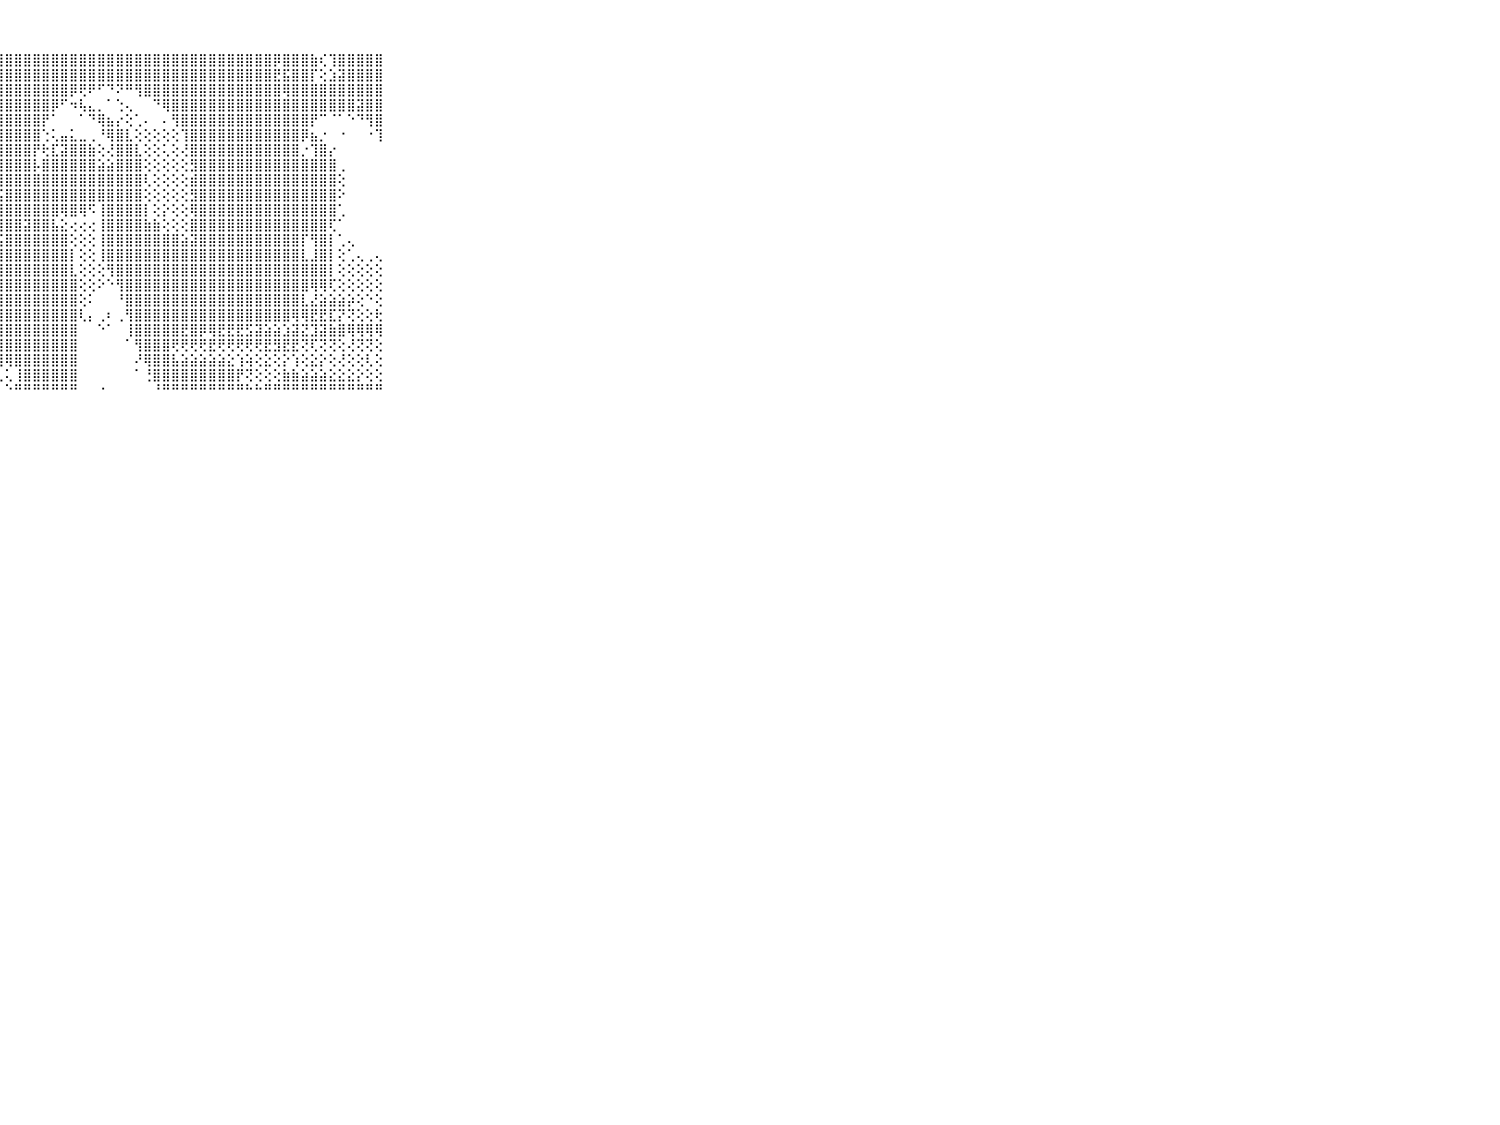

⠀⠀⠀⠀⠀⠀⠀⠀⠀⠀⠀⣿⣿⣿⣿⣿⣿⢿⣿⣿⣯⣿⣯⣿⣿⣿⣿⣿⣿⣿⣿⣿⣿⣿⣿⣿⣿⣿⣿⣿⣿⣿⣿⣿⣿⣿⣿⣿⣿⣿⣿⣿⣿⣿⣿⣿⣿⡿⣿⣿⣿⣷⢎⢹⣿⣿⣿⣿⣿⠀⠀⠀⠀⠀⠀⠀⠀⠀⠀⠀⠀
⠀⠀⠀⠀⠀⠀⠀⠀⠀⠀⠀⣿⣿⣿⢿⡟⣿⣇⣸⣽⣟⣿⣿⣿⣿⣿⣿⣿⣿⣿⣿⣿⣿⣿⣿⣿⣿⣿⣿⣿⣿⣿⣿⣿⣿⣿⣿⣿⣿⣿⣿⣿⣿⣿⣿⣿⣿⣟⣯⣿⣿⡏⢕⣱⣽⣿⣿⣿⣿⠀⠀⠀⠀⠀⠀⠀⠀⠀⠀⠀⠀
⠀⠀⠀⠀⠀⠀⠀⠀⠀⠀⠀⣿⣿⣿⣷⡿⣿⣿⣿⣿⣿⣧⣿⣿⣿⣿⣿⣿⣿⣿⣿⣿⣿⣿⣿⡿⢟⠟⠋⠙⠝⠛⢻⣿⣿⣿⣿⣿⣿⣿⣿⣿⣿⣿⣿⣿⣿⣿⢿⣿⣿⣿⣿⣿⣿⣿⣿⣿⣿⠀⠀⠀⠀⠀⠀⠀⠀⠀⠀⠀⠀
⠀⠀⠀⠀⠀⠀⠀⠀⠀⠀⠀⣿⣻⣿⣿⣿⣿⣿⣿⣿⣿⣿⣿⣿⣿⣿⣿⣿⣿⣿⣿⣿⣿⡿⠋⠲⢧⣄⡀⠁⢑⢄⠀⠀⠙⢿⣿⣿⣿⣿⣿⣿⣿⣿⣿⣿⣿⣿⣿⣿⣿⣿⣿⣿⣿⣿⣽⣿⣿⠀⠀⠀⠀⠀⠀⠀⠀⠀⠀⠀⠀
⠀⠀⠀⠀⠀⠀⠀⠀⠀⠀⠀⣿⣿⣟⣾⣿⣿⣿⣿⣿⣿⣿⣿⣿⣿⣿⣿⣿⣿⣿⣿⣿⡟⠁⠀⠀⠁⠙⢿⣦⡔⢕⢁⠄⠀⠄⢻⣿⣿⣿⣿⣿⣿⣿⣿⣿⣿⣿⣿⣿⣿⡟⠉⠈⠁⠑⠙⢻⣿⠀⠀⠀⠀⠀⠀⠀⠀⠀⠀⠀⠀
⠀⠀⠀⠀⠀⠀⠀⠀⠀⠀⠀⣿⣿⡿⣽⣿⣿⣿⣿⣿⣿⣿⣿⣿⣿⣿⣿⣿⣿⣿⣿⣿⢑⢅⣤⣅⣀⢀⠘⢿⣿⣇⢕⢕⢕⢕⢕⢹⣿⣿⣿⣿⣿⣿⣿⣿⣿⣿⣿⣿⡿⣦⡐⠀⠐⠀⠀⠐⢹⠀⠀⠀⠀⠀⠀⠀⠀⠀⠀⠀⠀
⠀⠀⠀⠀⠀⠀⠀⠀⠀⠀⠀⢿⡿⣿⢽⣿⣿⣿⣿⣿⣿⣿⣿⣿⣿⣿⣿⣿⣿⣿⣿⡟⢗⣏⣽⣿⣿⣷⢕⢜⣿⣿⣇⢕⢕⢅⢕⢜⣿⣿⣿⣿⣿⣿⣿⣿⣿⣿⣿⣿⡐⢹⣿⡔⠀⠀⠀⠀⠀⠀⠀⠀⠀⠀⠀⠀⠀⠀⠀⠀⠀
⠀⠀⠀⠀⠀⠀⠀⠀⠀⠀⠀⣳⣟⣏⣿⣿⣿⣟⣟⣿⣿⣷⡾⣿⣿⣿⣿⣽⣿⣿⣿⡧⣿⣿⣿⣿⣿⣿⣵⣵⣿⣿⣿⢕⢕⢕⢕⢕⣻⣿⣿⣿⣿⣿⣿⣿⣿⣿⣿⣿⣿⣿⣿⣿⢀⠀⠀⠀⠀⠀⠀⠀⠀⠀⠀⠀⠀⠀⠀⠀⠀
⠀⠀⠀⠀⠀⠀⠀⠀⠀⠀⠀⣷⡗⢳⣿⣾⣿⣿⣽⣼⣿⣿⣿⣿⣿⣽⣽⣿⣿⣿⣿⣿⣿⣿⣿⣿⣿⣿⣿⣿⣿⣿⣿⢇⢕⢕⢕⢕⣾⣿⣿⣿⣿⣿⣿⣿⣿⣿⣿⣿⣿⣿⣿⣿⢕⠀⠀⠀⠀⠀⠀⠀⠀⠀⠀⠀⠀⠀⠀⠀⠀
⠀⠀⠀⠀⠀⠀⠀⠀⠀⠀⠀⢱⢵⢽⢿⣽⡽⢯⢽⢽⣽⡯⡽⢯⢿⢿⣿⣯⣿⣿⣿⣿⣿⣿⣿⣿⣿⣿⣿⣿⣿⣿⣿⢕⢕⢕⢕⢕⣻⣿⣿⣿⣿⣿⣿⣿⣿⣿⣿⣿⣿⣿⣿⣿⠕⠀⠀⠀⠀⠀⠀⠀⠀⠀⠀⠀⠀⠀⠀⠀⠀
⠀⠀⠀⠀⠀⠀⠀⠀⠀⠀⠀⣕⣕⣕⣏⣏⣝⣹⣗⣻⣯⣫⣻⣿⣿⢿⡿⣿⣿⣿⣿⣿⣿⣿⢿⣿⢿⠫⢸⣿⣿⣿⣿⡇⢕⡕⢕⢕⢿⣿⣿⣿⣿⣿⣿⣿⣿⣿⣿⣿⣿⣿⣿⣿⢁⠀⠀⠀⠀⠀⠀⠀⠀⠀⠀⠀⠀⠀⠀⠀⠀
⠀⠀⠀⠀⠀⠀⠀⠀⠀⠀⠀⣟⢳⢷⢗⡞⡗⣟⣗⣗⣟⣟⣟⣏⣽⣿⣿⣿⣿⣿⣽⣿⣿⣧⣕⢔⢔⢔⢸⣿⣿⣿⣿⣷⣷⢕⢕⢕⣿⣿⣿⣿⣿⣿⣿⣿⣿⣿⣿⣿⣿⣿⣿⢏⠁⠀⠀⠀⠀⠀⠀⠀⠀⠀⠀⠀⠀⠀⠀⠀⠀
⠀⠀⠀⠀⠀⠀⠀⠀⠀⠀⠀⢟⢟⢟⢕⣇⢟⢗⣿⣟⣾⣿⣿⣿⣽⣽⣟⣫⣿⣿⣿⣿⣿⣿⣿⢕⢕⢕⢸⣿⣿⣿⣿⣿⣿⣿⣿⣵⣽⣿⣿⣿⣿⣿⣿⣿⣿⣿⣿⣿⡏⢻⣿⡇⢁⢄⠀⠀⠀⠀⠀⠀⠀⠀⠀⠀⠀⠀⠀⠀⠀
⠀⠀⠀⠀⠀⠀⠀⠀⠀⠀⠀⢕⢕⣸⣽⣽⣿⣿⣿⣿⣿⣿⣿⣿⣿⣿⣿⣿⣿⣿⣿⣿⣿⣿⣿⡇⢕⢕⢸⣿⣿⣿⣿⣿⣿⣿⣿⣿⣿⣿⣿⣿⣿⣿⣿⣿⣿⣿⣿⣿⣇⣸⣿⡇⢕⢁⢄⢀⢄⠀⠀⠀⠀⠀⠀⠀⠀⠀⠀⠀⠀
⠀⠀⠀⠀⠀⠀⠀⠀⠀⠀⠀⢕⢕⣾⣿⣷⣾⣿⣿⣿⣿⢿⣿⣿⣿⣿⣿⣿⣿⣿⣿⣿⣿⣿⣿⣇⢕⢕⢕⢻⣿⣿⣿⣿⣿⣿⣿⣿⣿⣿⣿⣿⣿⣿⣿⣿⣿⣿⣿⣿⣿⣿⣿⡇⢕⢕⢕⢕⢕⠀⠀⠀⠀⠀⠀⠀⠀⠀⠀⠀⠀
⠀⠀⠀⠀⠀⠀⠀⠀⠀⠀⠀⢕⢕⡸⣧⢽⡾⣿⣿⣾⣿⣿⣿⣿⣿⣿⣿⣿⣿⣿⣿⣿⣿⣿⣿⣿⢕⢕⠕⠑⢻⣿⣿⣿⣿⣿⣿⣿⣿⣿⣿⣿⣿⣿⣿⣿⣿⣿⣿⣿⣿⢿⢿⢏⢕⢕⢕⢕⢕⠀⠀⠀⠀⠀⠀⠀⠀⠀⠀⠀⠀
⠀⠀⠀⠀⠀⠀⠀⠀⠀⠀⠀⢕⢇⣻⣿⣿⣿⣿⣿⣿⣿⣿⣿⣿⣿⣿⣿⣿⣿⣿⣿⣿⣿⣿⣿⣿⢕⠅⠀⠀⠘⣿⣿⣿⣿⣿⣿⣿⣿⣿⣿⣿⣿⣿⣿⣿⣿⣿⣿⣿⣇⣜⣵⣵⣵⡵⢕⠑⢕⠀⠀⠀⠀⠀⠀⠀⠀⠀⠀⠀⠀
⠀⠀⠀⠀⠀⠀⠀⠀⠀⠀⠀⢕⢕⢿⣿⣿⣿⣿⣻⢿⣿⣿⣿⣿⣿⣿⣿⣿⣿⣿⣿⣿⣿⣿⣿⣿⢇⡄⢀⠆⢀⢻⣿⣿⣿⣿⣿⣿⣿⣿⣿⣿⣿⣿⣿⣿⣿⣿⣿⢿⢿⣟⣟⣏⡝⢝⢕⢕⢗⠀⠀⠀⠀⠀⠀⠀⠀⠀⠀⠀⠀
⠀⠀⠀⠀⠀⠀⠀⠀⠀⠀⠀⣵⣼⣿⣿⣿⢧⣾⣷⣿⣿⢿⣿⣿⣿⣿⣾⣿⣿⣿⣿⣿⣿⣿⣿⣿⠀⠀⠑⠁⠀⢸⣿⣿⣿⣿⣿⣟⣿⡿⢿⣟⣟⣟⣫⣽⣵⣵⣱⣽⣝⣹⣽⣷⣿⢿⢿⢿⢿⠀⠀⠀⠀⠀⠀⠀⠀⠀⠀⠀⠀
⠀⠀⠀⠀⠀⠀⠀⠀⠀⠀⠀⣵⣾⣿⣿⣿⣿⣿⢿⣿⣾⣗⣫⣿⣿⣿⣿⣿⣿⣿⣿⣿⣿⣿⣿⣿⠀⠀⠀⠀⠀⠁⢻⣿⣿⣿⢟⢟⢟⢟⣟⢟⢟⢟⢟⢟⣟⣻⣟⣟⢝⢏⢝⢝⢕⢜⢝⢝⢕⠀⠀⠀⠀⠀⠀⠀⠀⠀⠀⠀⠀
⠀⠀⠀⠀⠀⠀⠀⠀⠀⠀⠀⢻⢿⡿⢿⢿⣿⣷⣿⣯⣹⣿⢿⣿⣧⣿⣿⣿⢿⣿⣿⣿⣿⣿⣿⣿⠀⠀⠀⠀⠀⠀⠜⢿⣿⣿⣧⣵⣵⣵⣵⣵⣕⢱⢵⢕⣕⢕⡕⢱⢕⣕⡕⢕⢜⢕⢕⢇⢕⠀⠀⠀⠀⠀⠀⠀⠀⠀⠀⠀⠀
⠀⠀⠀⠀⠀⠀⠀⠀⠀⠀⠀⣵⣾⣷⣧⡜⠝⠋⠝⢿⠏⠅⠕⢕⠙⠑⢌⢅⢅⢸⣿⣿⣿⣿⣿⣿⠀⠀⠀⠀⠀⠀⠁⢘⣿⣿⣿⣿⣿⣿⣿⣿⣿⡟⢝⢕⢕⢕⣷⣷⣵⣵⣵⣕⣕⣕⡕⢕⢕⠀⠀⠀⠀⠀⠀⠀⠀⠀⠀⠀⠀
⠀⠀⠀⠀⠀⠀⠀⠀⠀⠀⠀⠛⠛⠛⠑⠁⠀⠀⠁⠀⠀⠀⠀⠀⠀⠀⠀⠁⠑⠛⠛⠛⠛⠛⠛⠛⠀⠀⠐⠀⠀⠀⠀⠀⠘⠛⠛⠛⠛⠛⠛⠛⠛⠛⠓⠓⠛⠛⠛⠛⠛⠛⠛⠛⠛⠛⠛⠛⠛⠀⠀⠀⠀⠀⠀⠀⠀⠀⠀⠀⠀